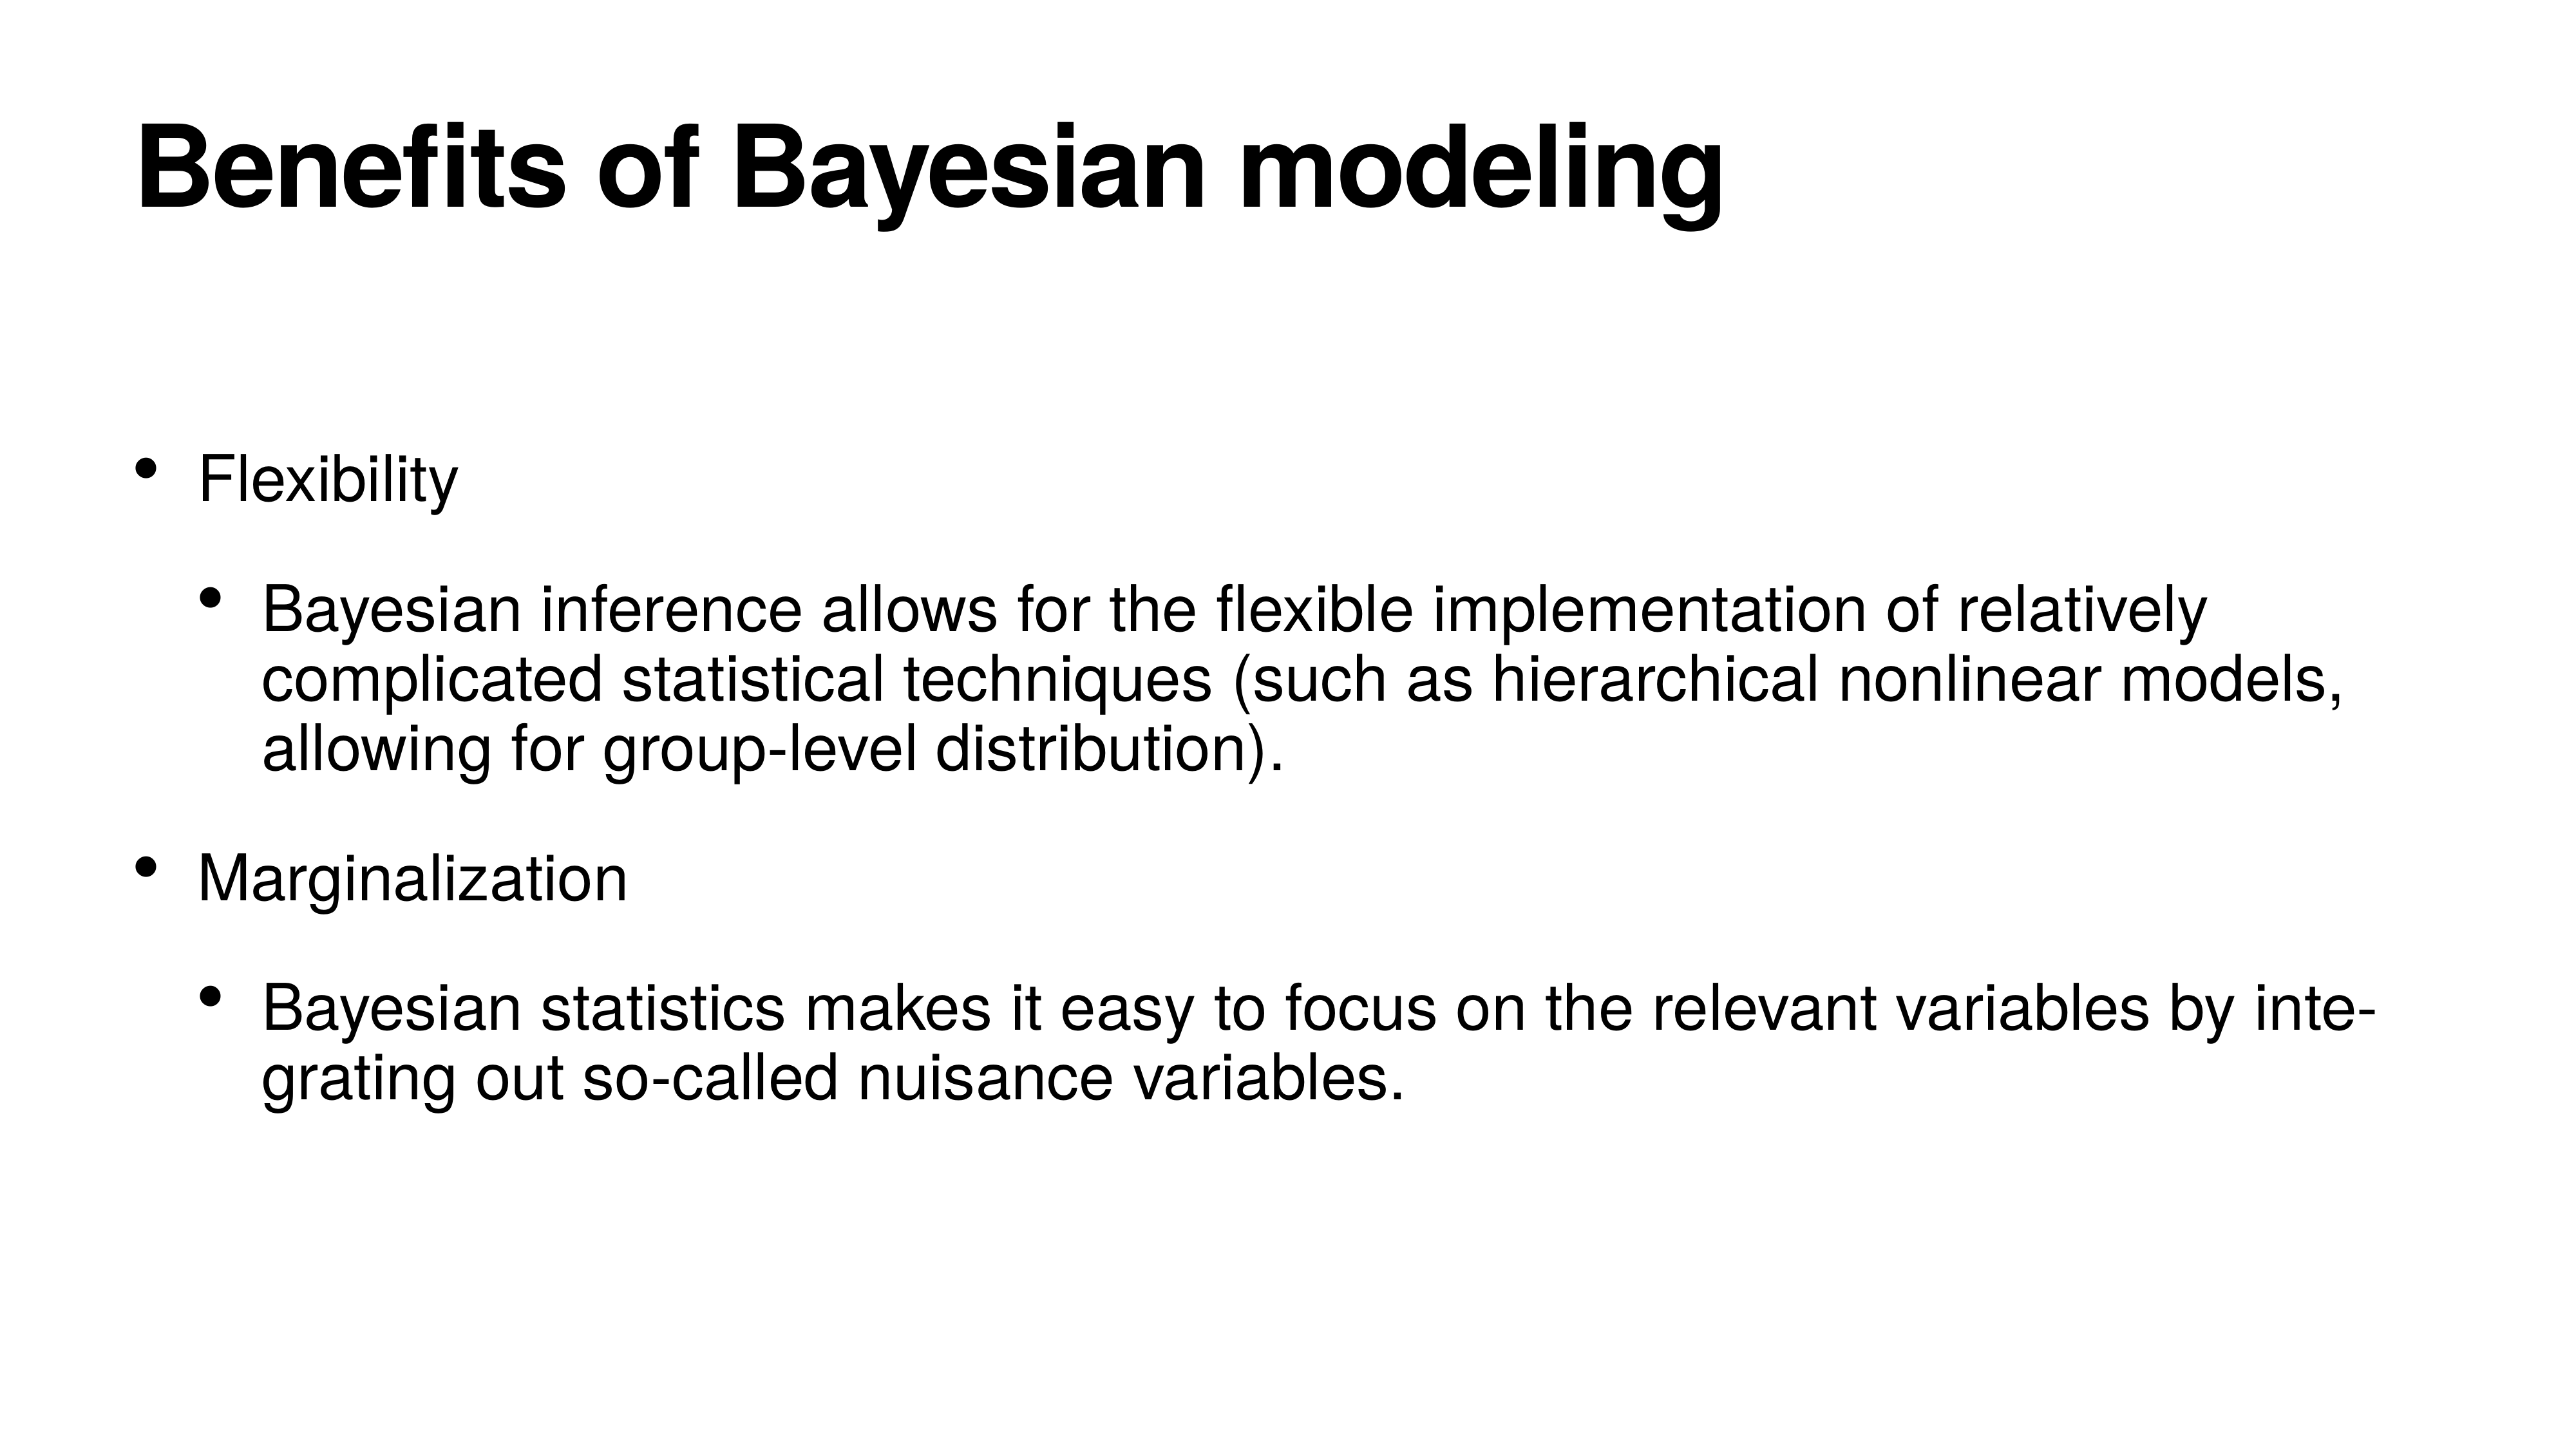

# Benefits of Bayesian modeling
Flexibility
Bayesian inference allows for the flexible implementation of relatively complicated statistical techniques (such as hierarchical nonlinear models, allowing for group-level distribution).
Marginalization
Bayesian statistics makes it easy to focus on the relevant variables by inte- grating out so-called nuisance variables.